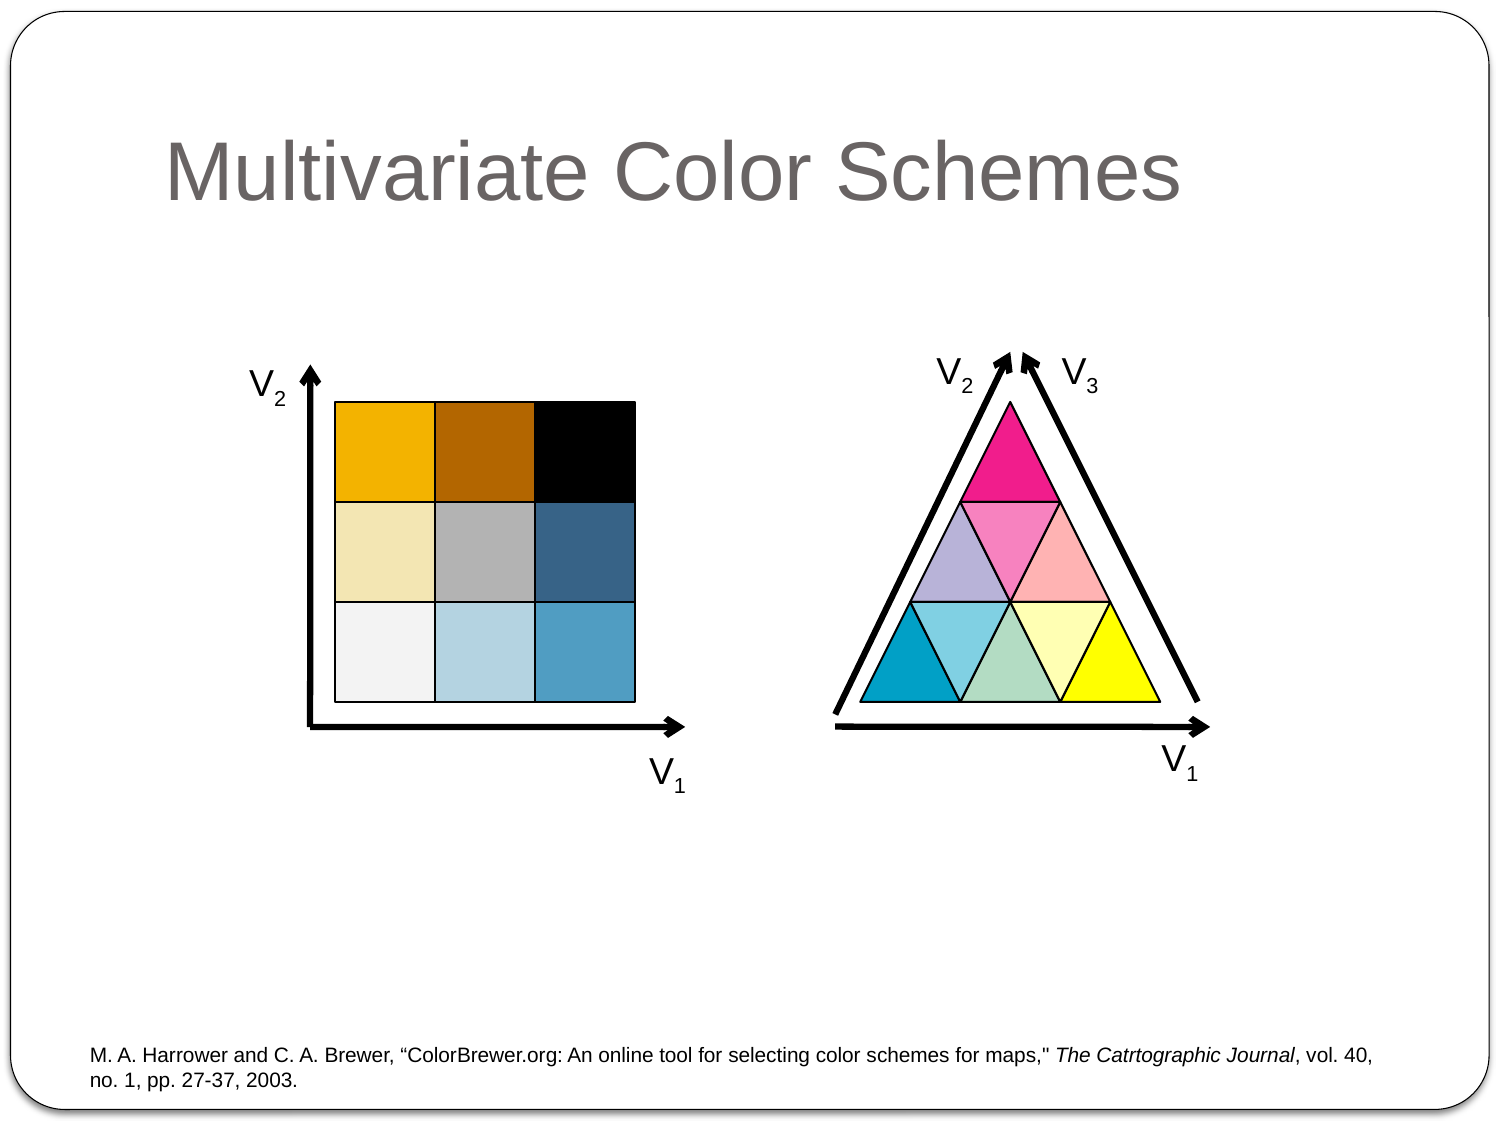

# Multivariate Color Schemes

V2
V3
V2

V1
V1
M. A. Harrower and C. A. Brewer, “ColorBrewer.org: An online tool for selecting color schemes for maps," The Catrtographic Journal, vol. 40, no. 1, pp. 27-37, 2003.